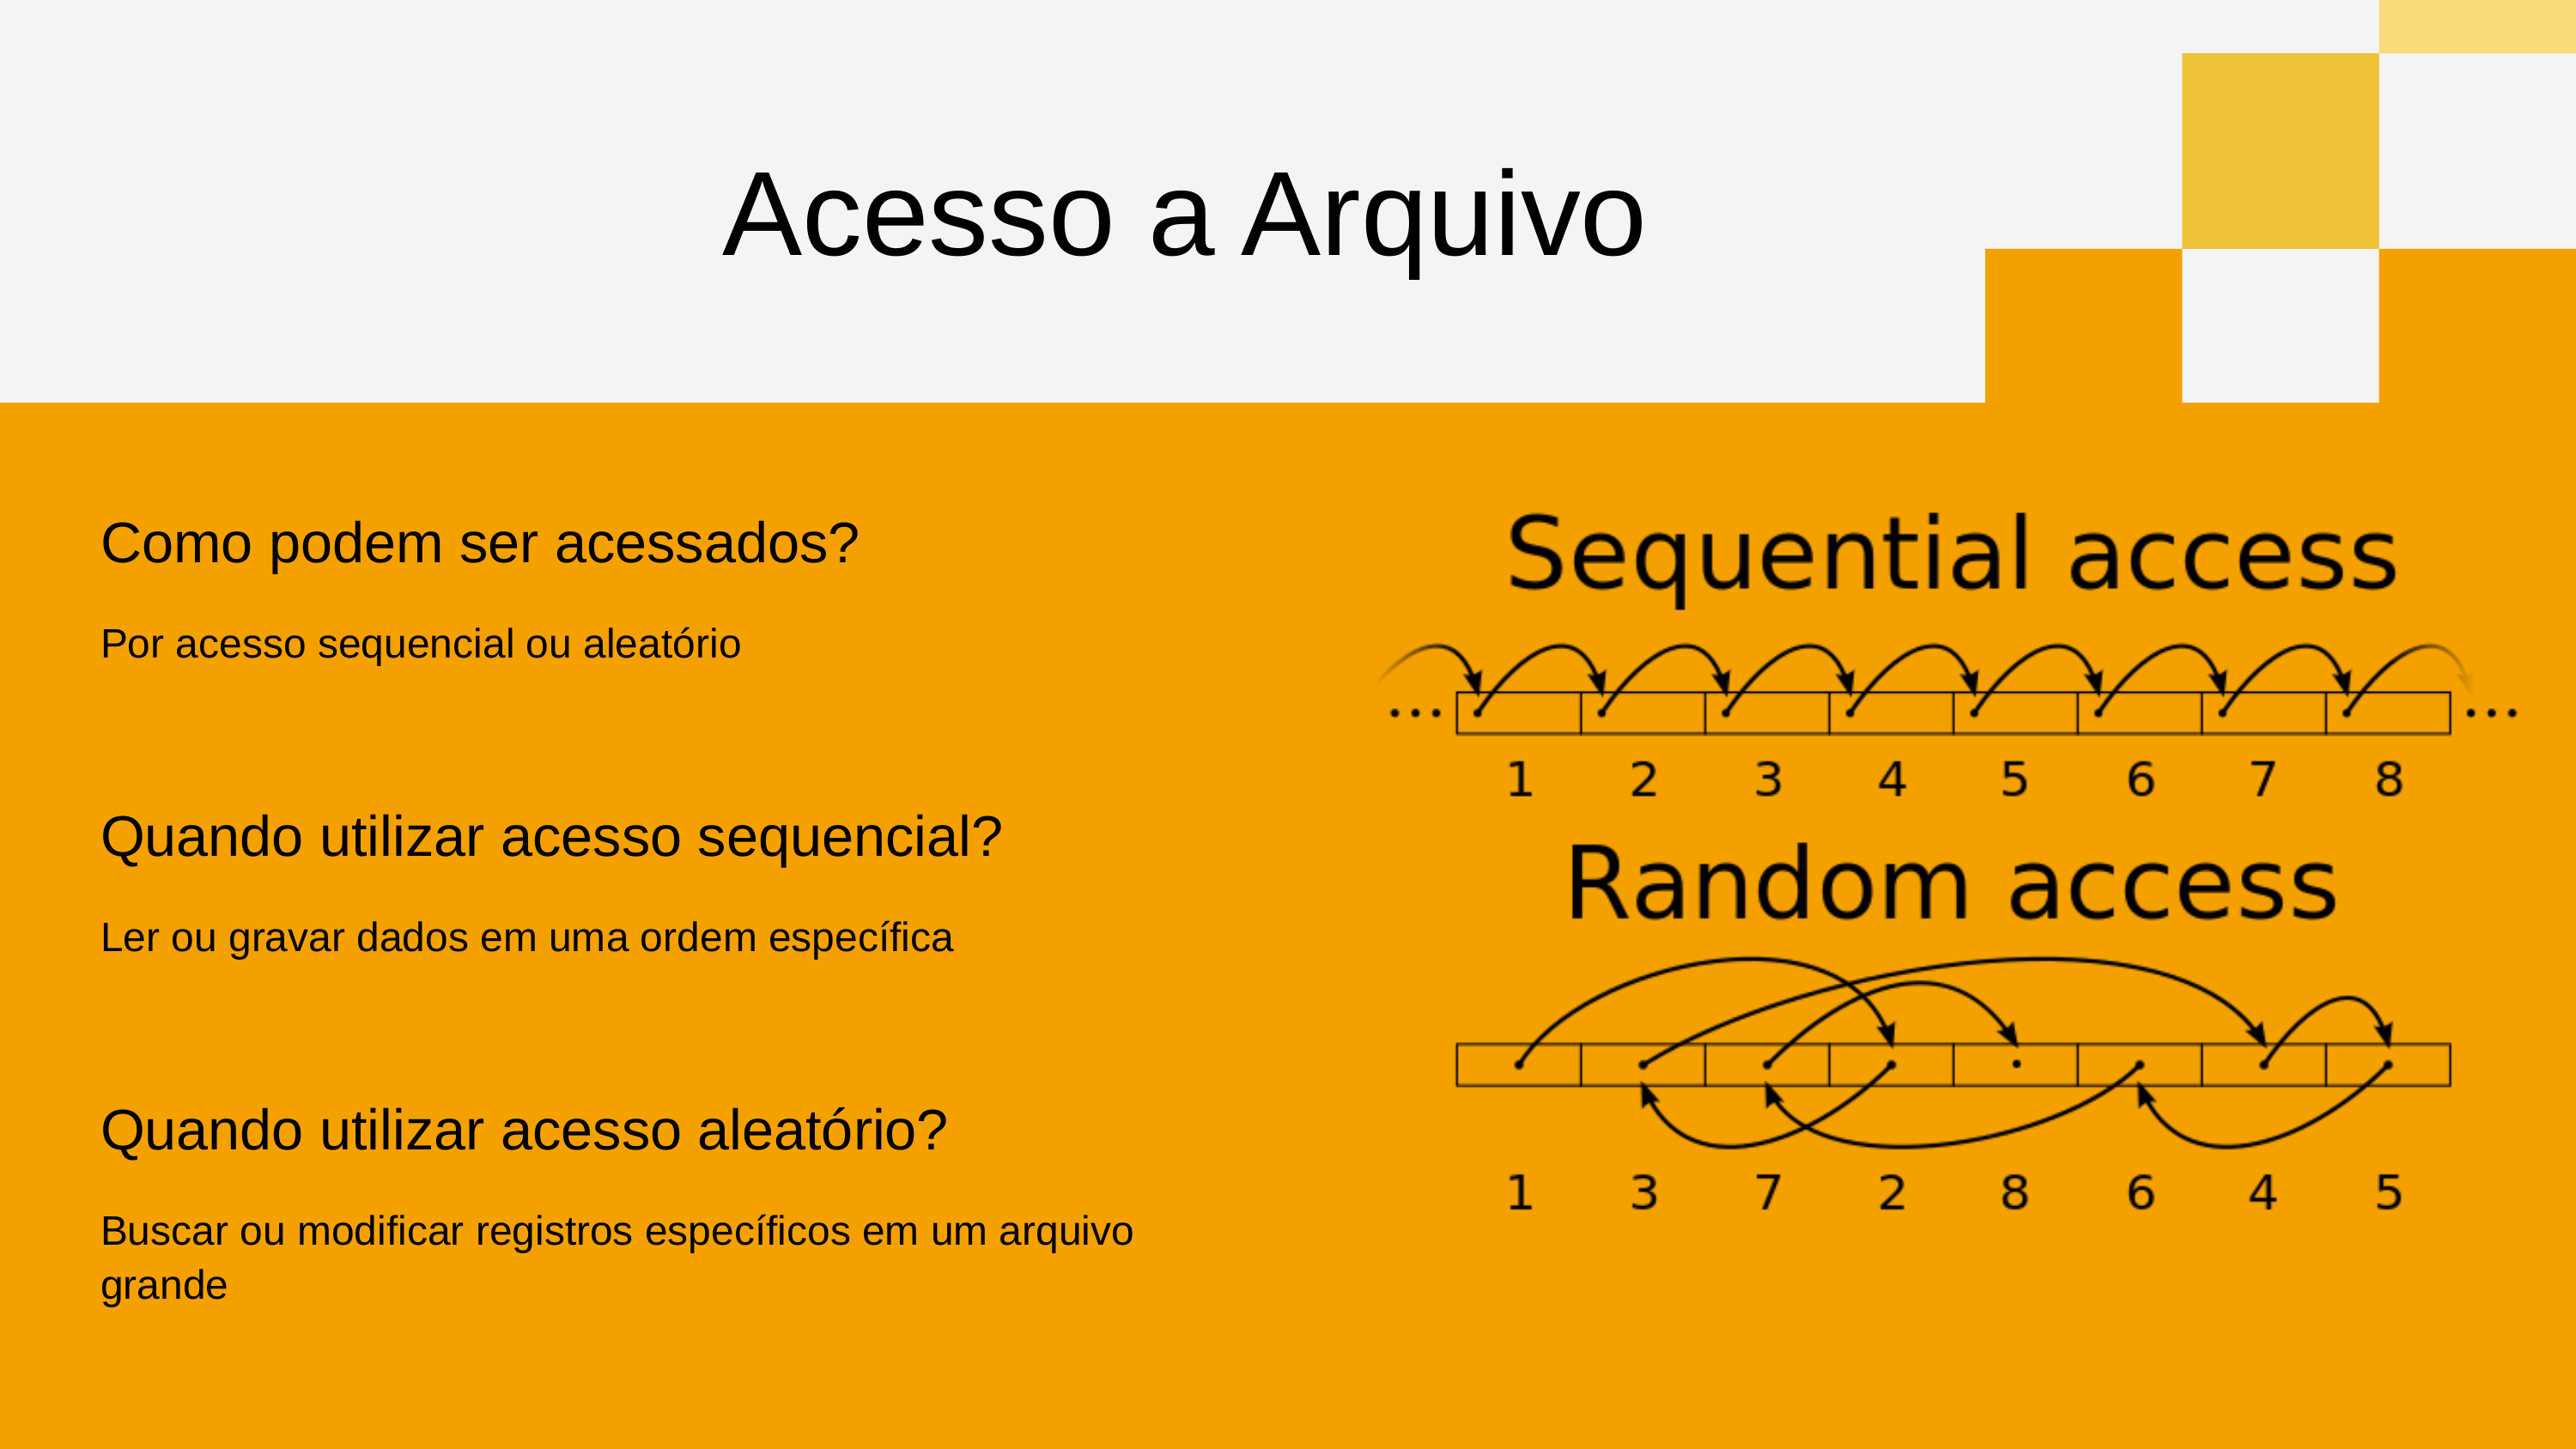

Acesso a Arquivo

Como podem ser acessados?
Por acesso sequencial ou aleatório

Quando utilizar acesso sequencial?
Ler ou gravar dados em uma ordem específica
Quando utilizar acesso aleatório?
Buscar ou modificar registros específicos em um arquivo grande